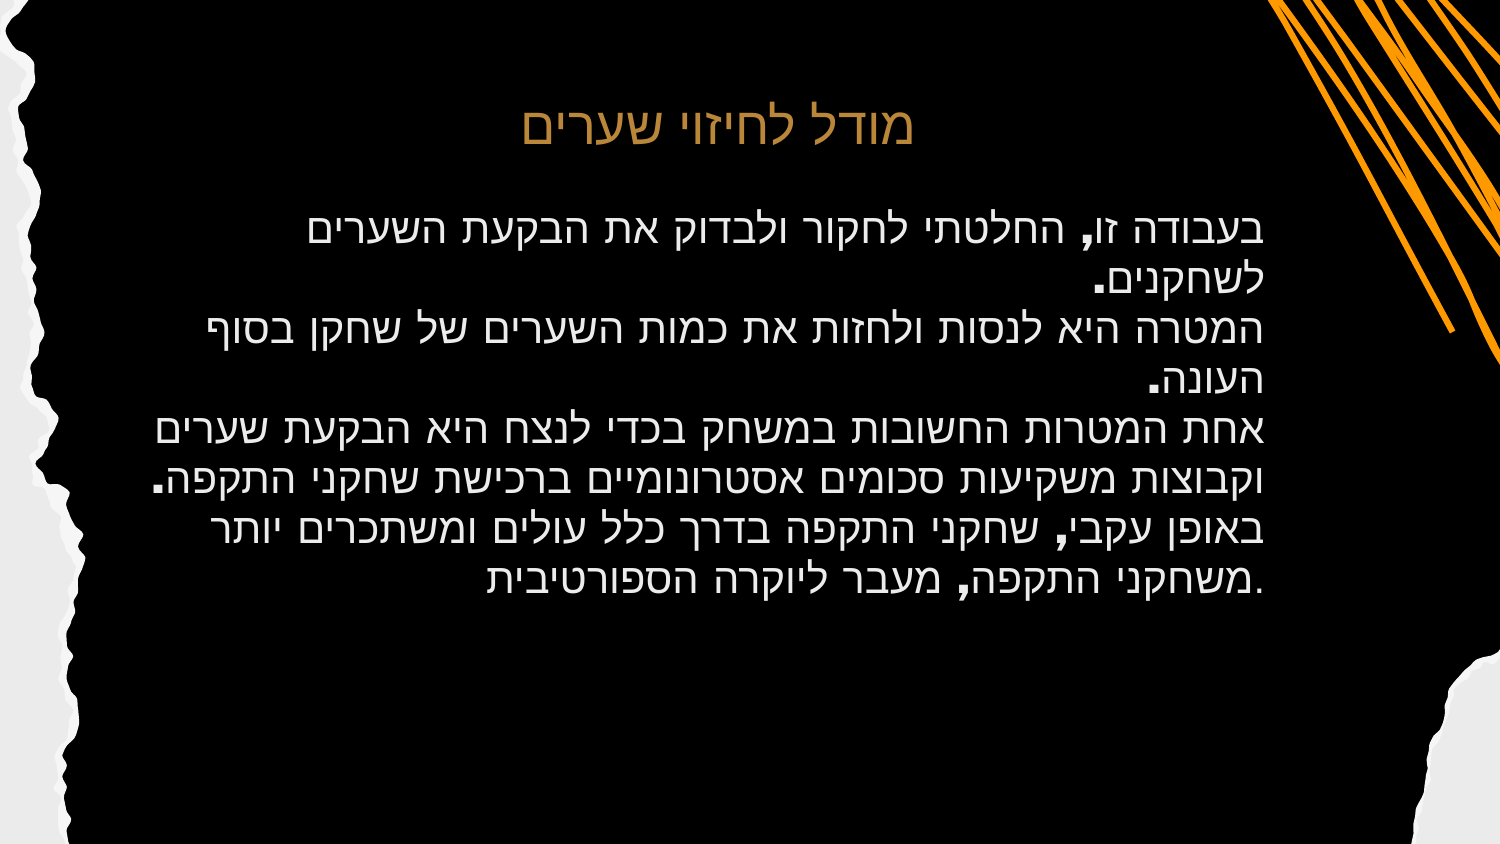

מודל לחיזוי שערים
# בעבודה זו, החלטתי לחקור ולבדוק את הבקעת השערים לשחקנים. המטרה היא לנסות ולחזות את כמות השערים של שחקן בסוף העונה. אחת המטרות החשובות במשחק בכדי לנצח היא הבקעת שערים וקבוצות משקיעות סכומים אסטרונומיים ברכישת שחקני התקפה. באופן עקבי, שחקני התקפה בדרך כלל עולים ומשתכרים יותר משחקני התקפה, מעבר ליוקרה הספורטיבית.